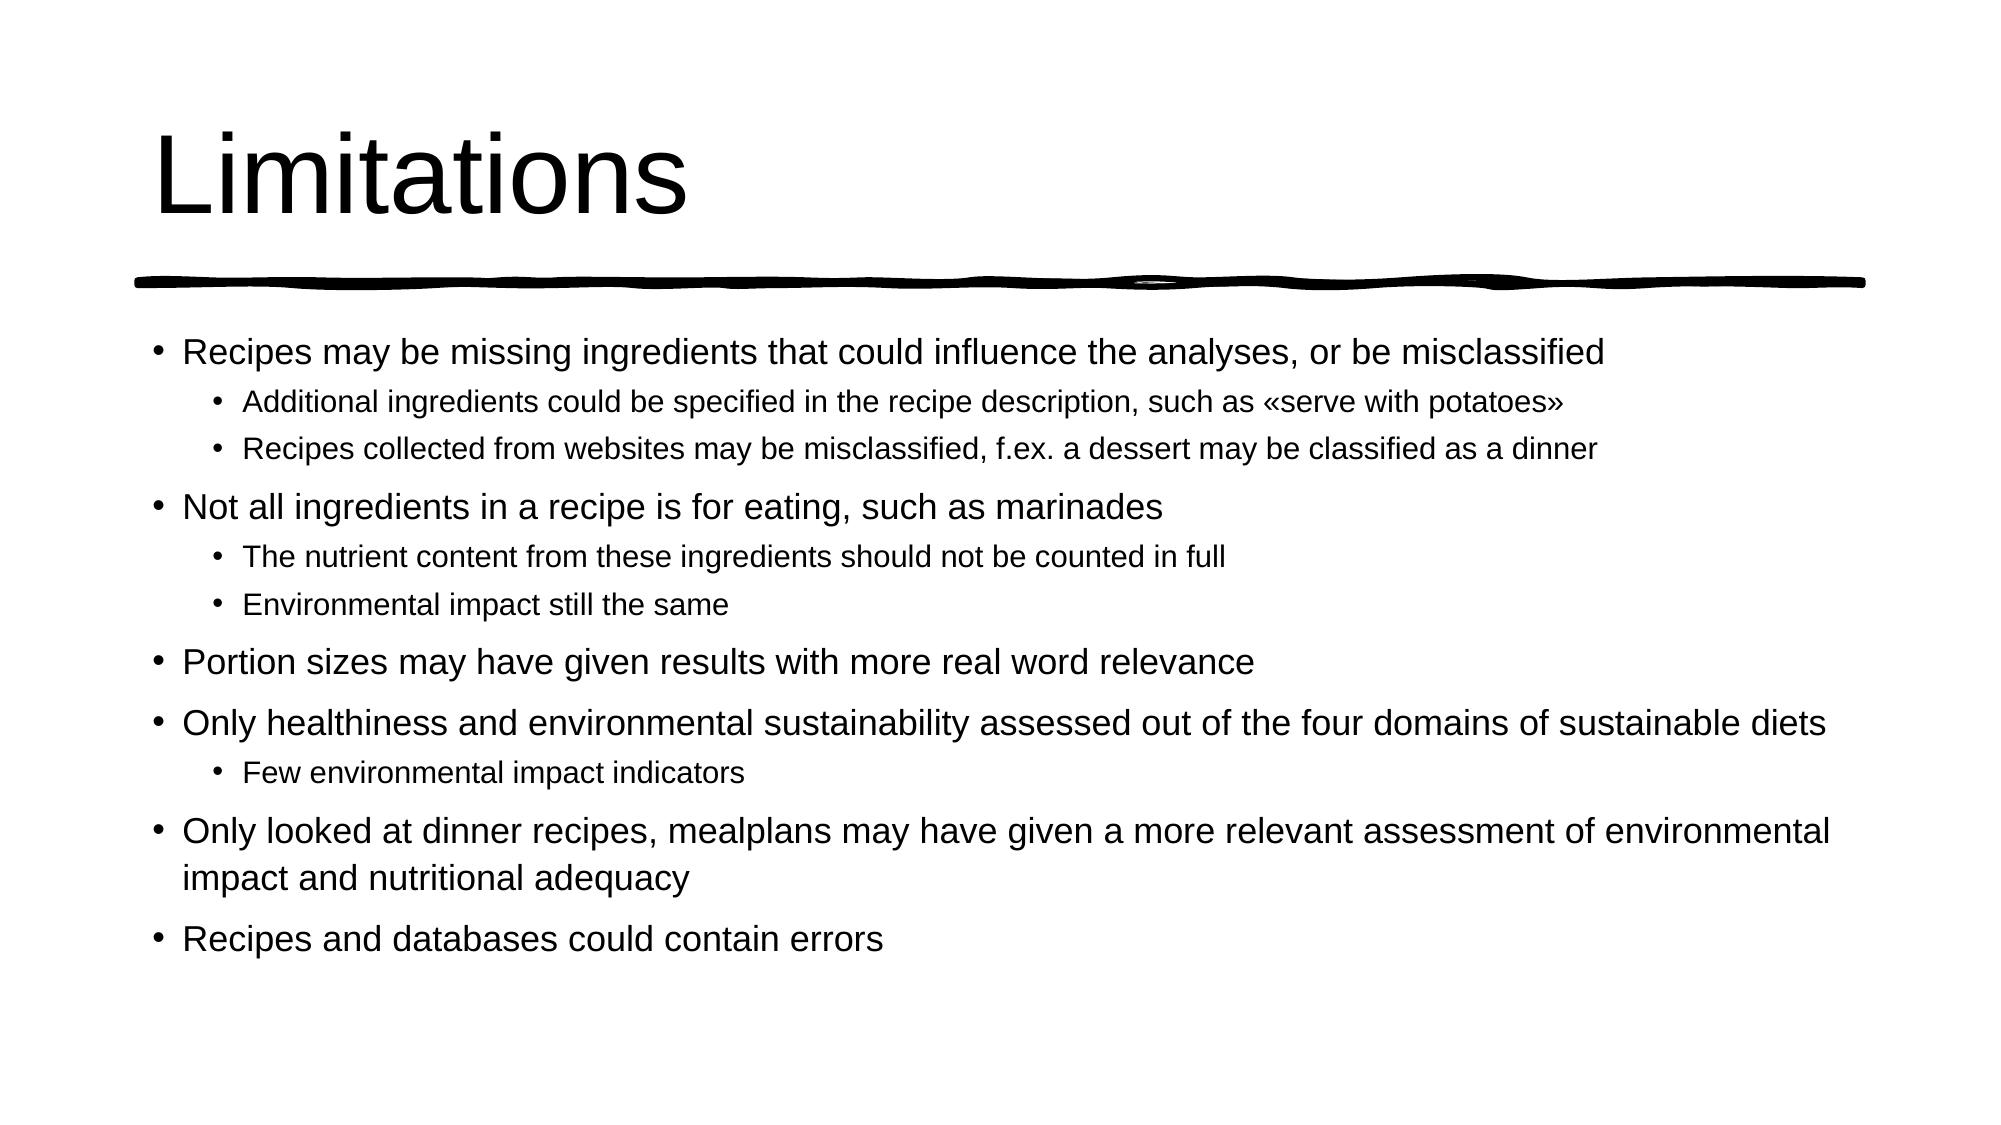

# Limitations
Recipes may be missing ingredients that could influence the analyses, or be misclassified
Additional ingredients could be specified in the recipe description, such as «serve with potatoes»
Recipes collected from websites may be misclassified, f.ex. a dessert may be classified as a dinner
Not all ingredients in a recipe is for eating, such as marinades
The nutrient content from these ingredients should not be counted in full
Environmental impact still the same
Portion sizes may have given results with more real word relevance
Only healthiness and environmental sustainability assessed out of the four domains of sustainable diets
Few environmental impact indicators
Only looked at dinner recipes, mealplans may have given a more relevant assessment of environmental impact and nutritional adequacy
Recipes and databases could contain errors